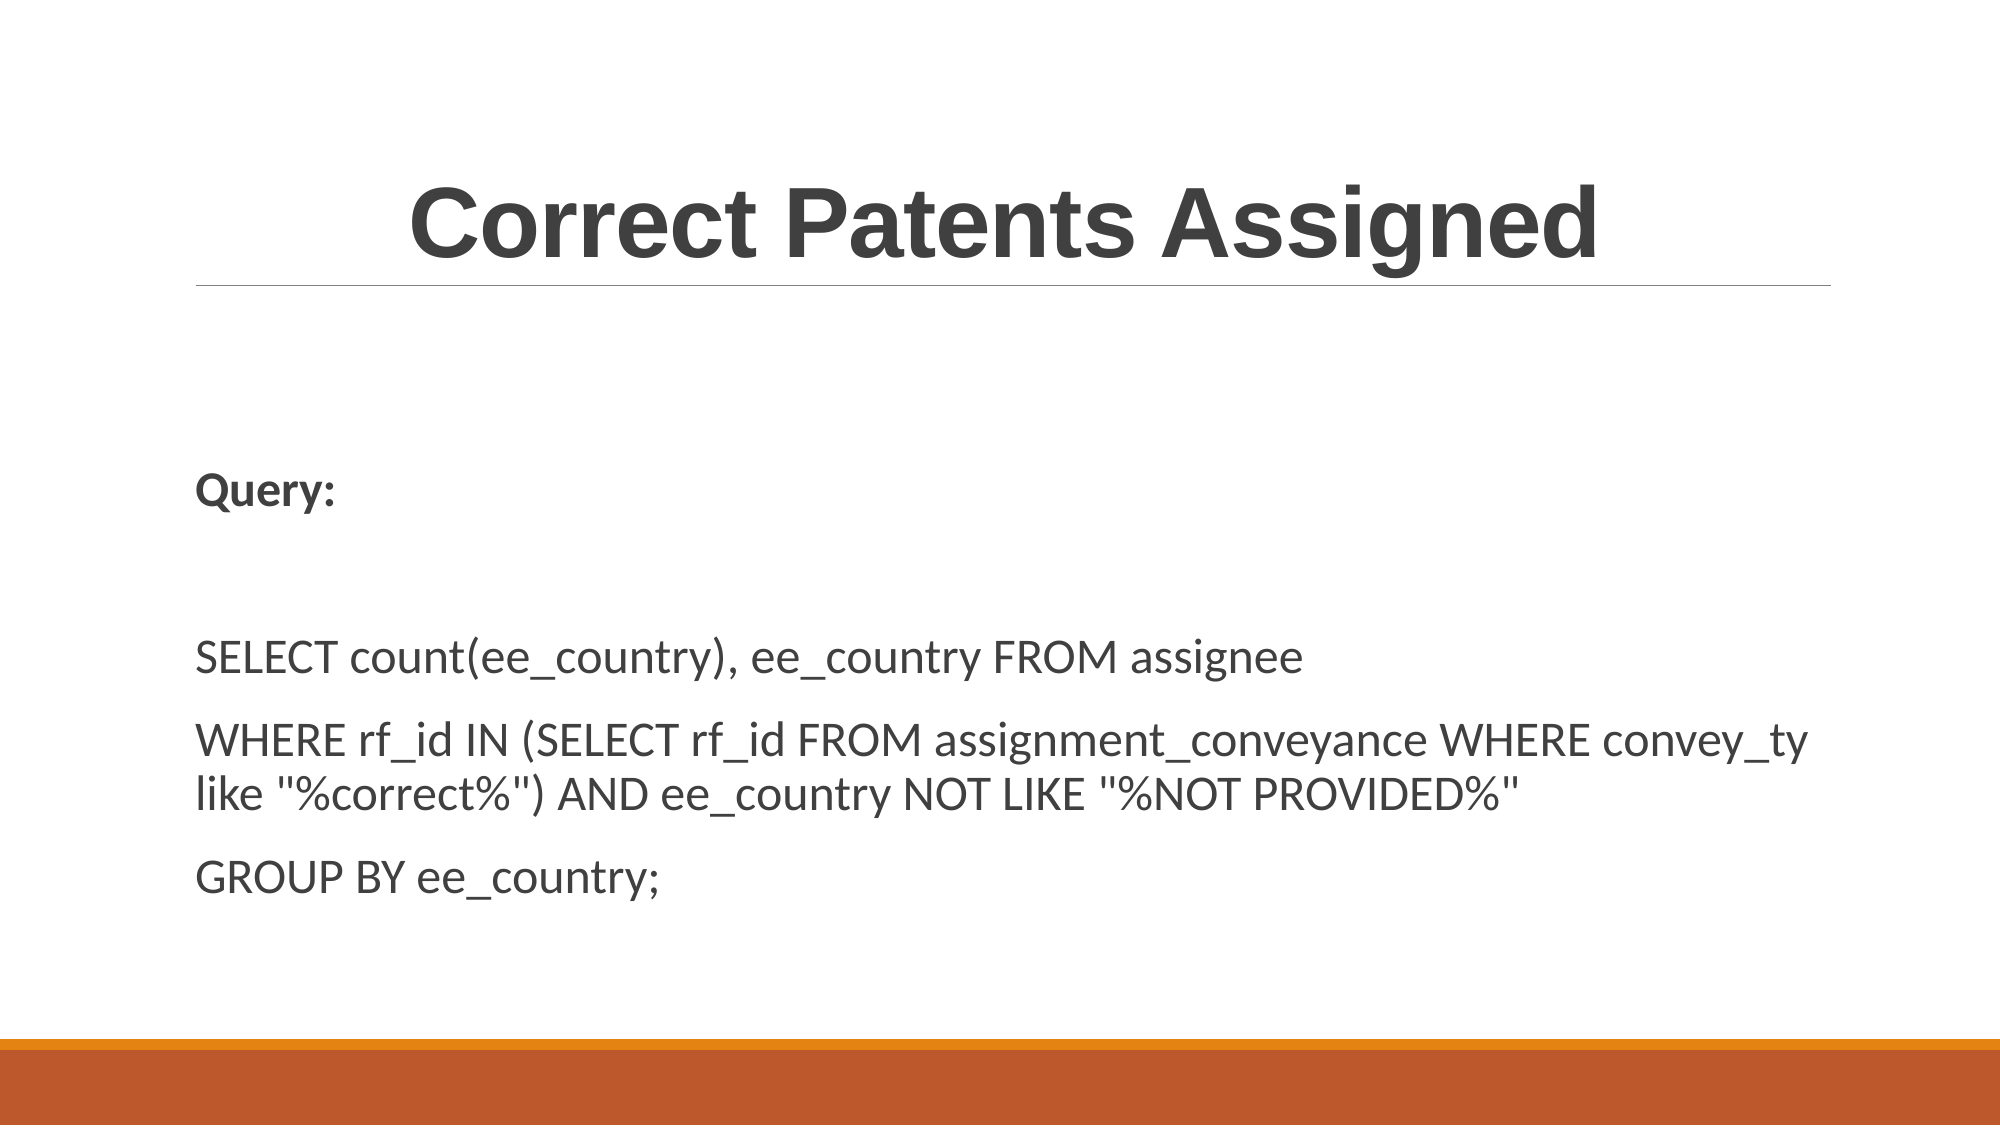

# Correct Patents Assigned

Query:

SELECT count(ee_country), ee_country FROM assignee
WHERE rf_id IN (SELECT rf_id FROM assignment_conveyance WHERE convey_ty like "%correct%") AND ee_country NOT LIKE "%NOT PROVIDED%"
GROUP BY ee_country;